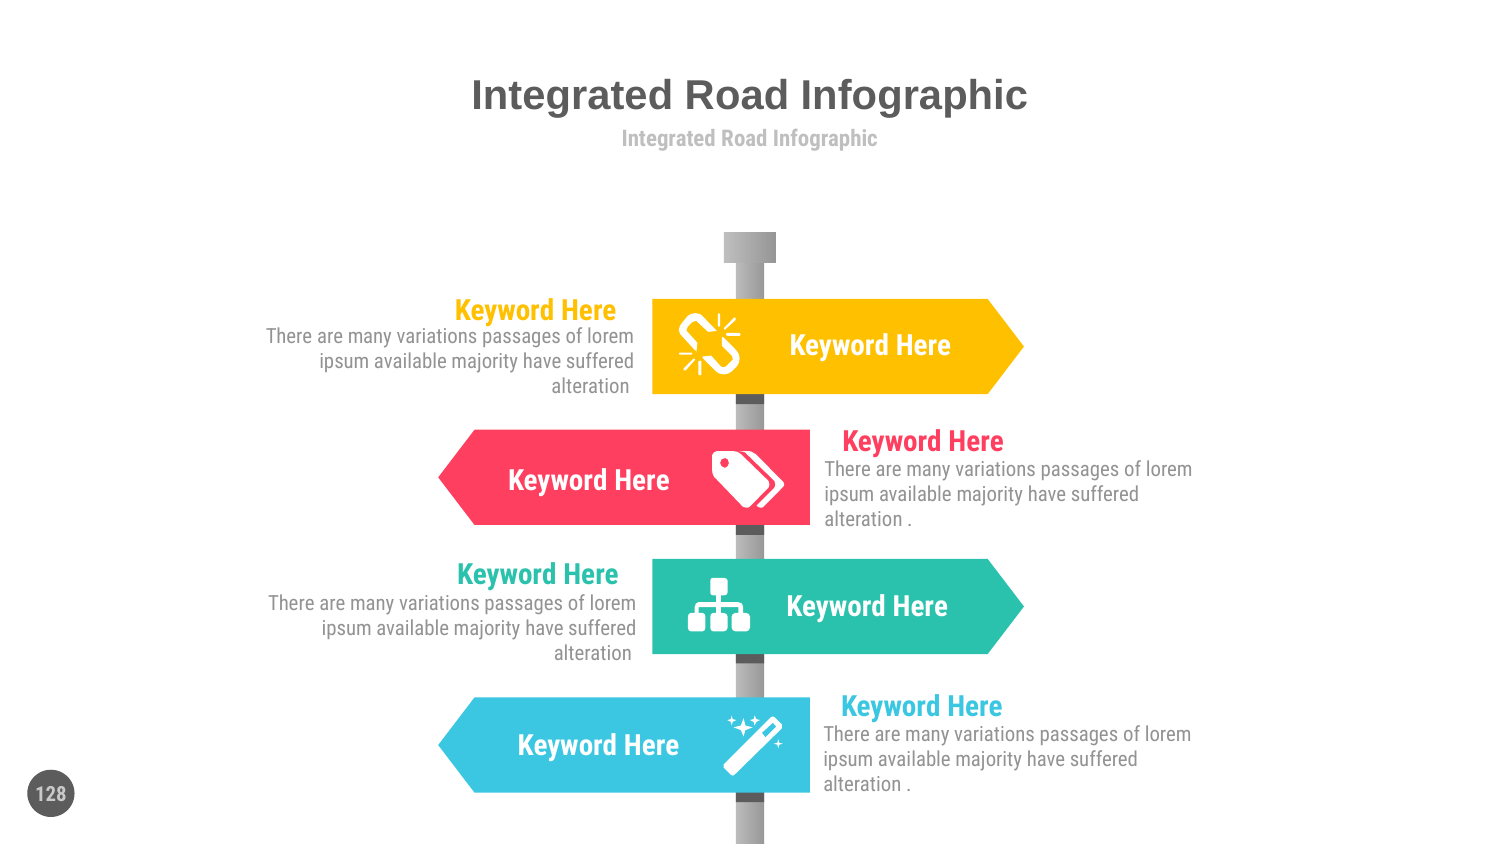

# Integrated Road Infographic
Integrated Road Infographic

Keyword Here
There are many variations passages of lorem ipsum available majority have suffered alteration

Keyword Here
Keyword Here
There are many variations passages of lorem ipsum available majority have suffered alteration .

Keyword Here
Keyword Here
There are many variations passages of lorem ipsum available majority have suffered alteration

Keyword Here
Keyword Here
There are many variations passages of lorem ipsum available majority have suffered alteration .

Keyword Here
128